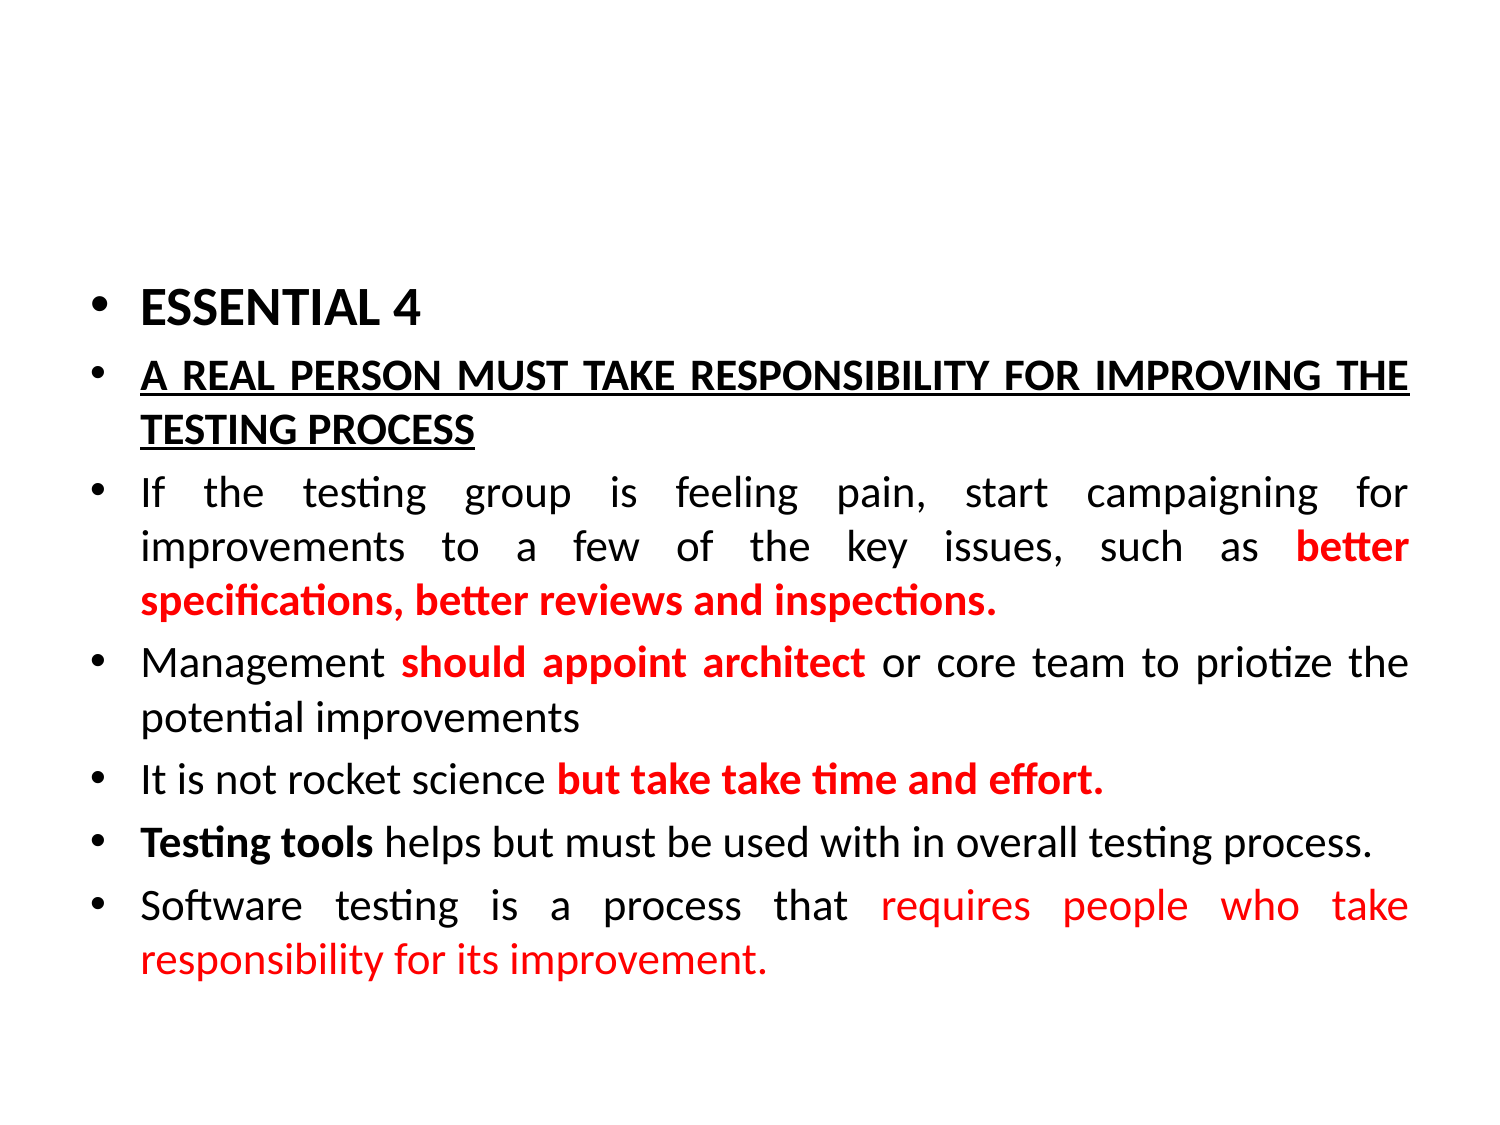

#
ESSENTIAL 4
A REAL PERSON MUST TAKE RESPONSIBILITY FOR IMPROVING THE TESTING PROCESS
If the testing group is feeling pain, start campaigning for improvements to a few of the key issues, such as better specifications, better reviews and inspections.
Management should appoint architect or core team to priotize the potential improvements
It is not rocket science but take take time and effort.
Testing tools helps but must be used with in overall testing process.
Software testing is a process that requires people who take responsibility for its improvement.